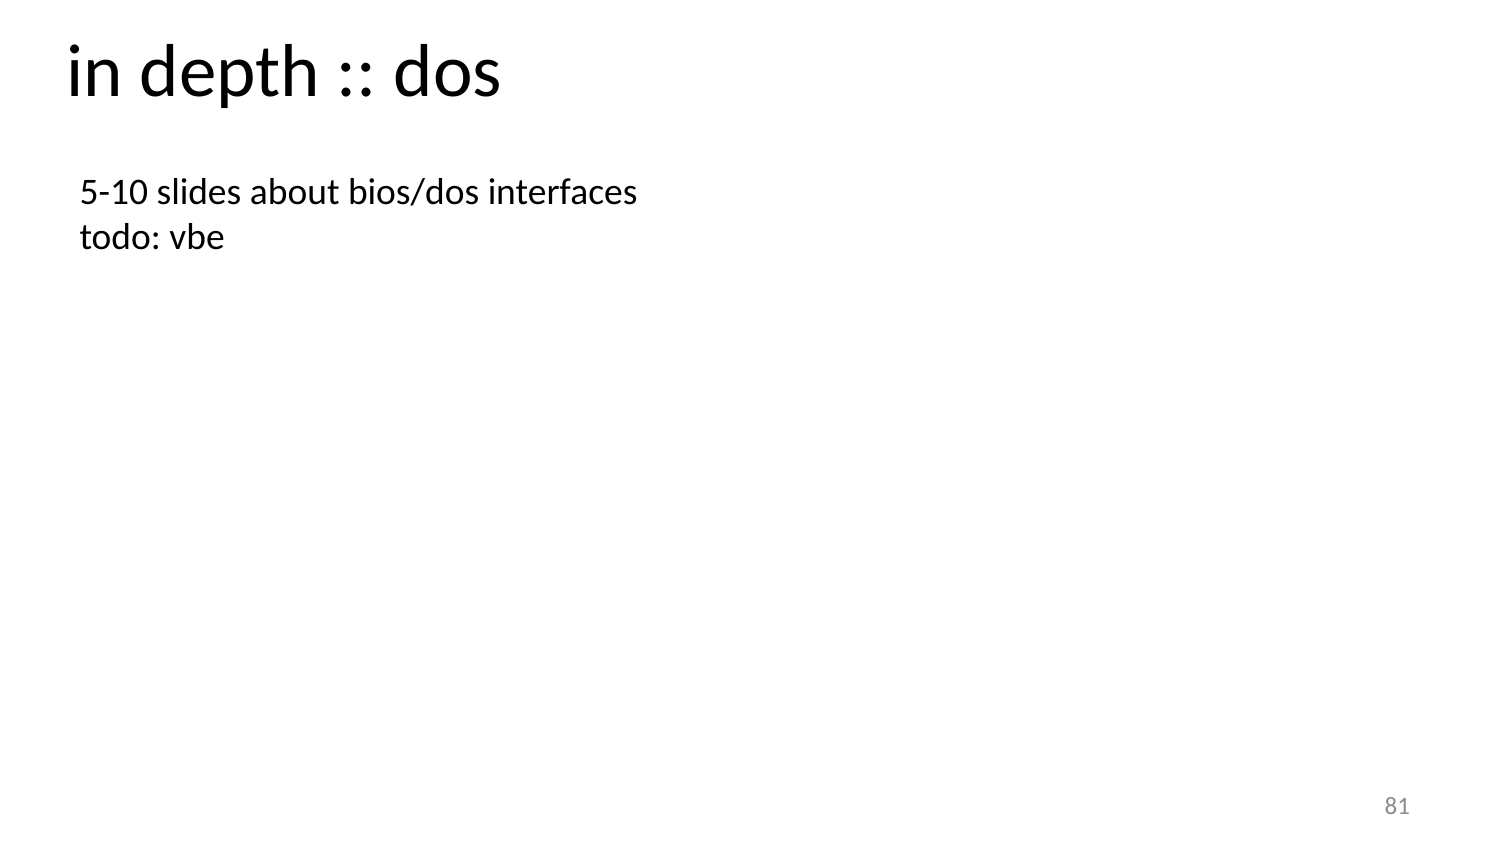

in depth :: dos
5-10 slides about bios/dos interfaces
todo: vbe
81